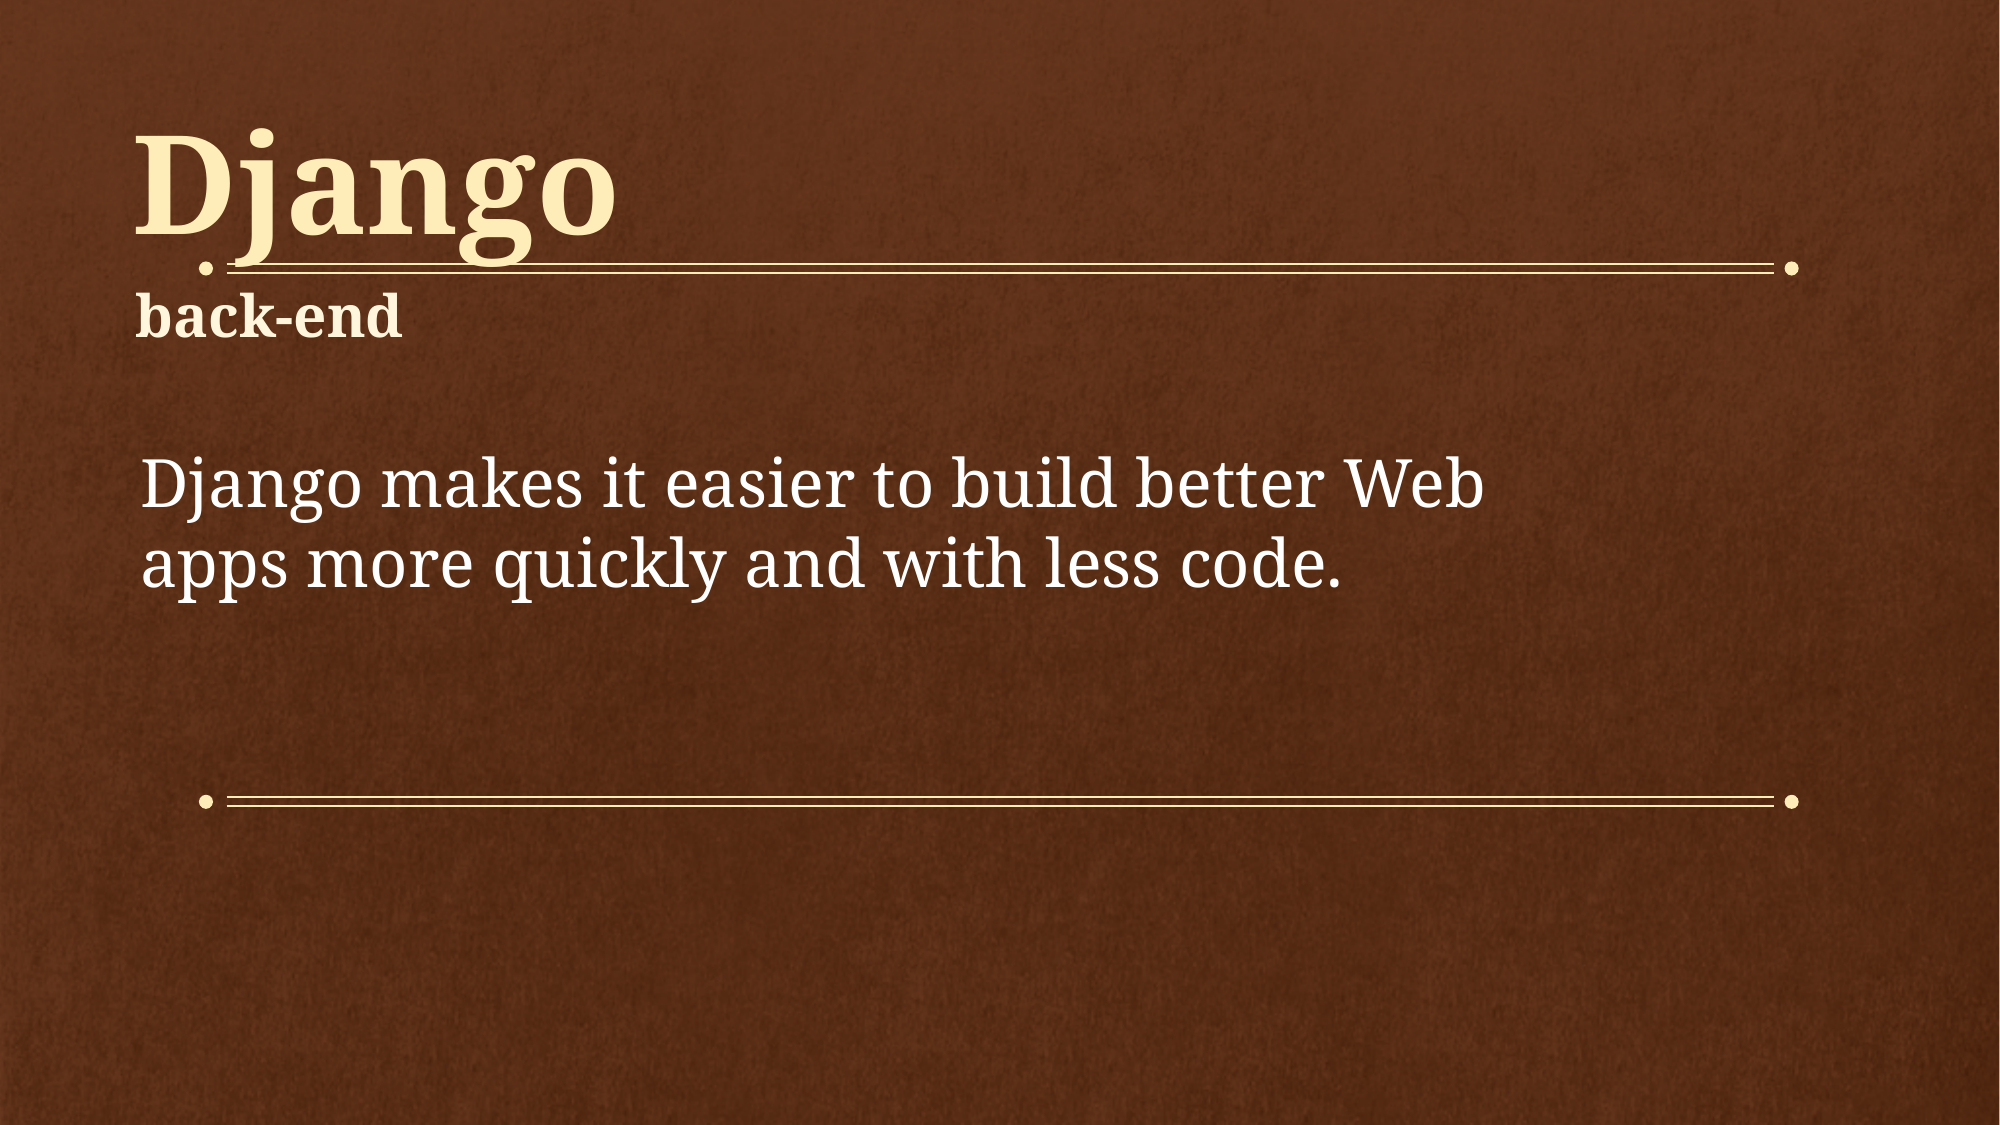

Django
back-end
Django makes it easier to build better Web apps more quickly and with less code.